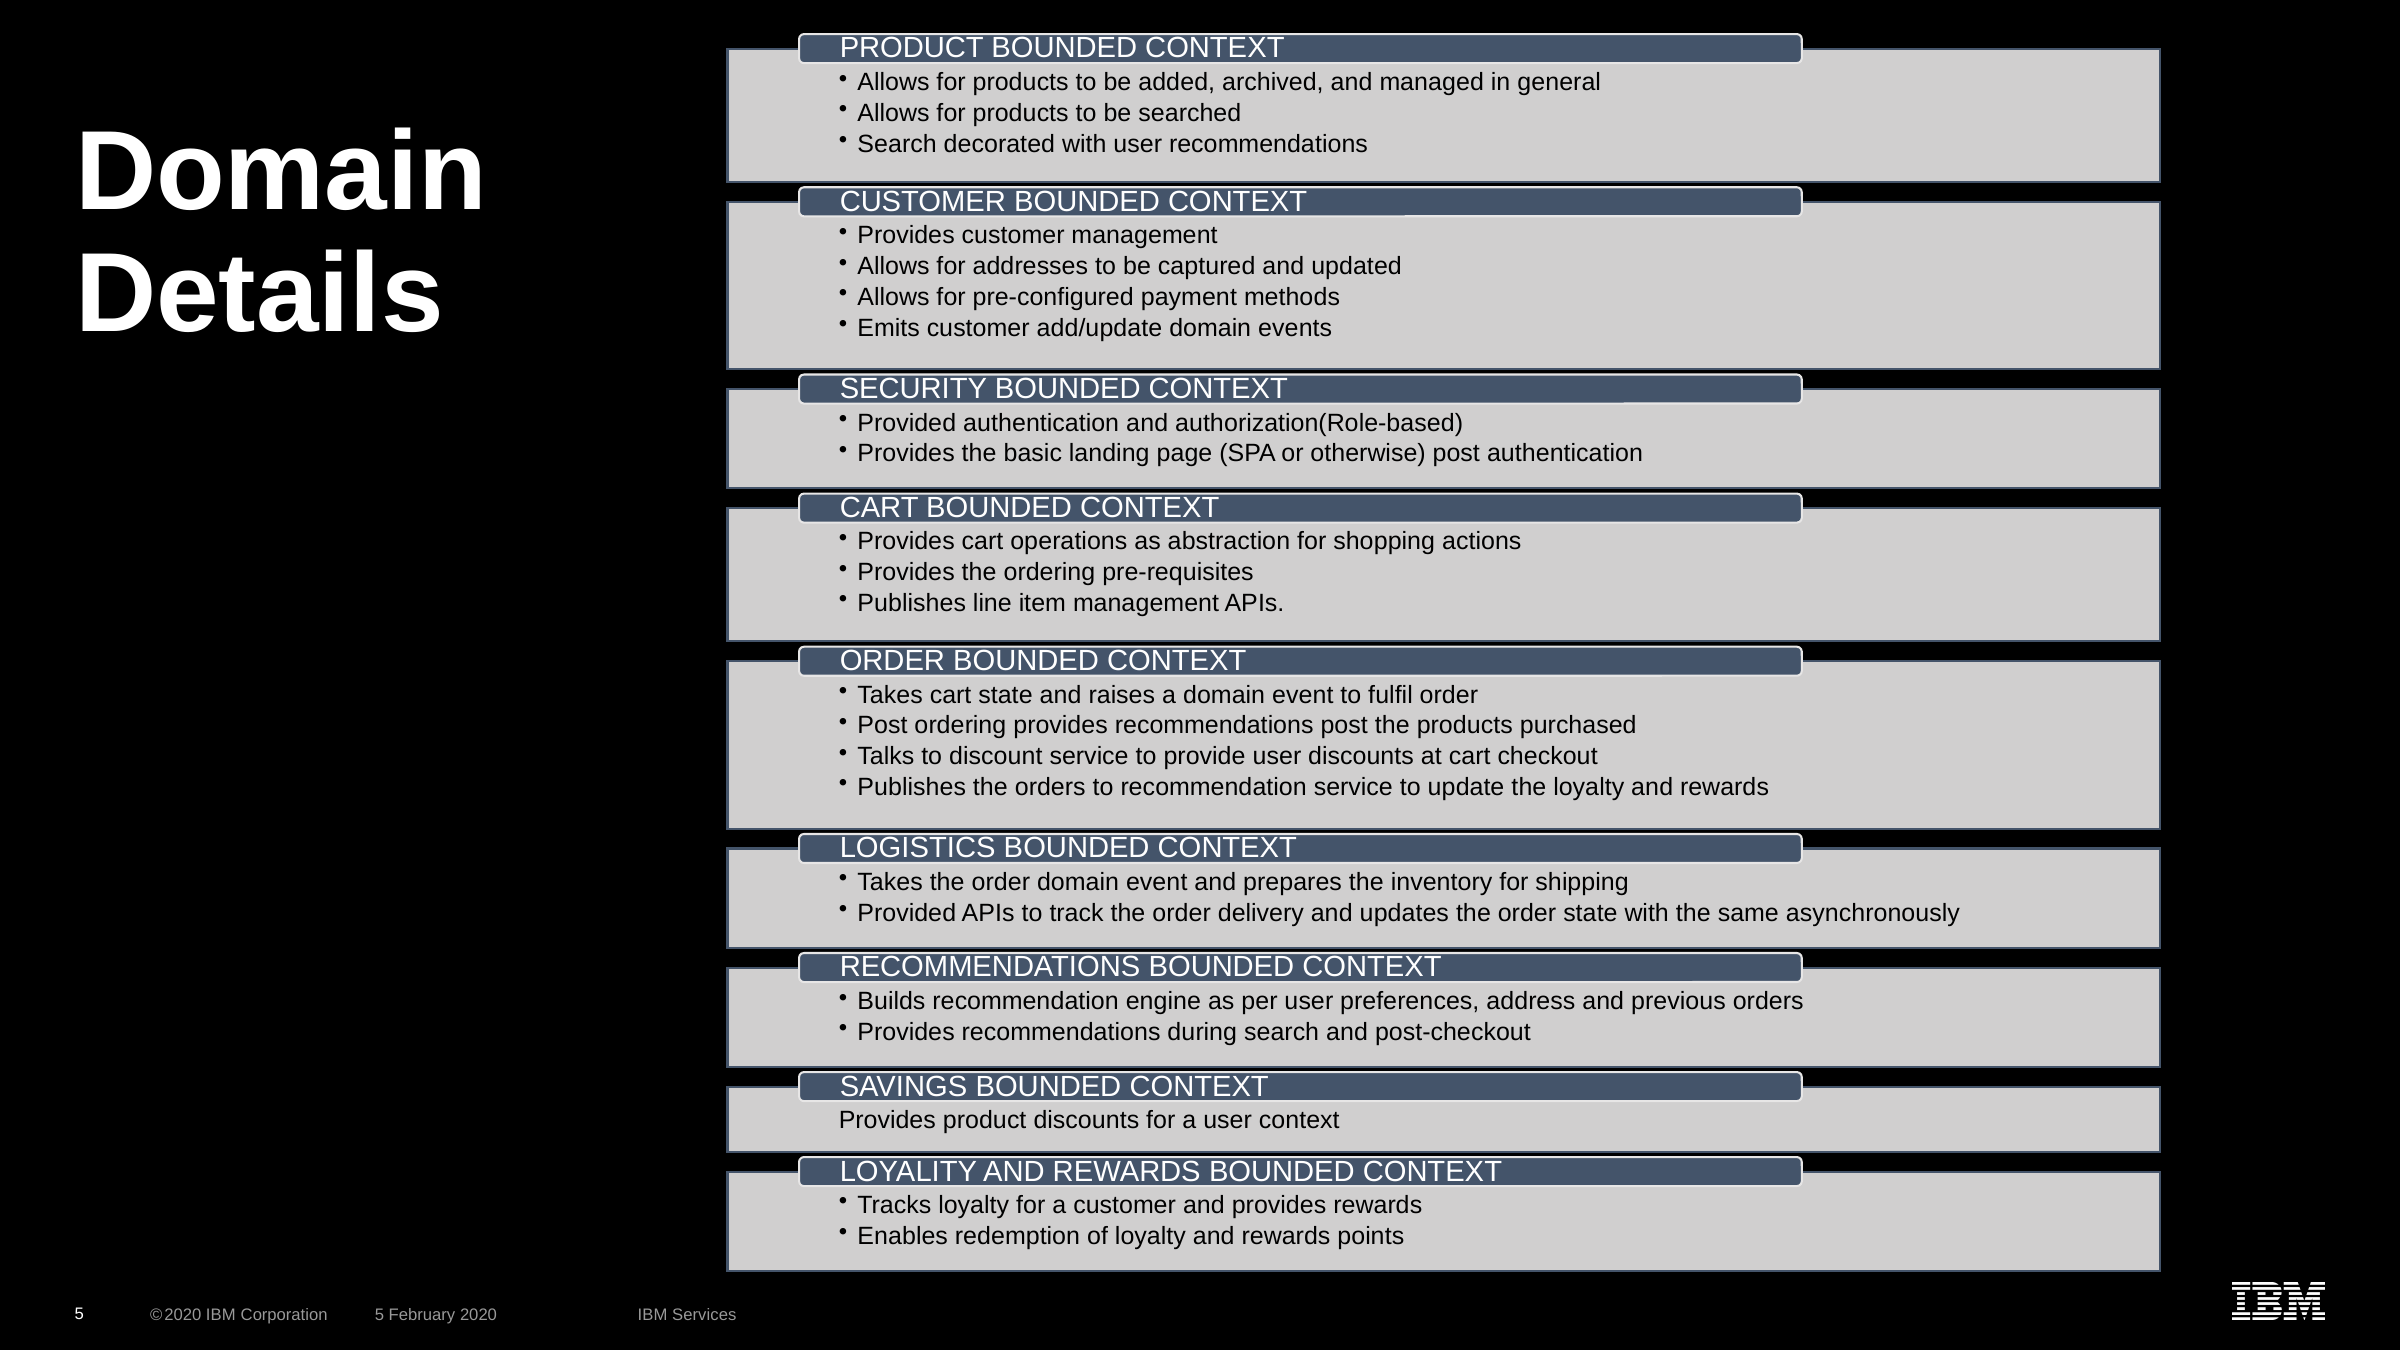

Allows for products to be added, archived, and managed in general
Allows for products to be searched
Search decorated with user recommendations
PRODUCT BOUNDED CONTEXT
Provides customer management
Allows for addresses to be captured and updated
Allows for pre-configured payment methods
Emits customer add/update domain events
CUSTOMER BOUNDED CONTEXT
Provided authentication and authorization(Role-based)
Provides the basic landing page (SPA or otherwise) post authentication
SECURITY BOUNDED CONTEXT
Provides cart operations as abstraction for shopping actions
Provides the ordering pre-requisites
Publishes line item management APIs.
CART BOUNDED CONTEXT
Takes cart state and raises a domain event to fulfil order
Post ordering provides recommendations post the products purchased
Talks to discount service to provide user discounts at cart checkout
Publishes the orders to recommendation service to update the loyalty and rewards
ORDER BOUNDED CONTEXT
Takes the order domain event and prepares the inventory for shipping
Provided APIs to track the order delivery and updates the order state with the same asynchronously
LOGISTICS BOUNDED CONTEXT
Builds recommendation engine as per user preferences, address and previous orders
Provides recommendations during search and post-checkout
RECOMMENDATIONS BOUNDED CONTEXT
Provides product discounts for a user context
SAVINGS BOUNDED CONTEXT
Tracks loyalty for a customer and provides rewards
Enables redemption of loyalty and rewards points
LOYALITY AND REWARDS BOUNDED CONTEXT
# Domain Details